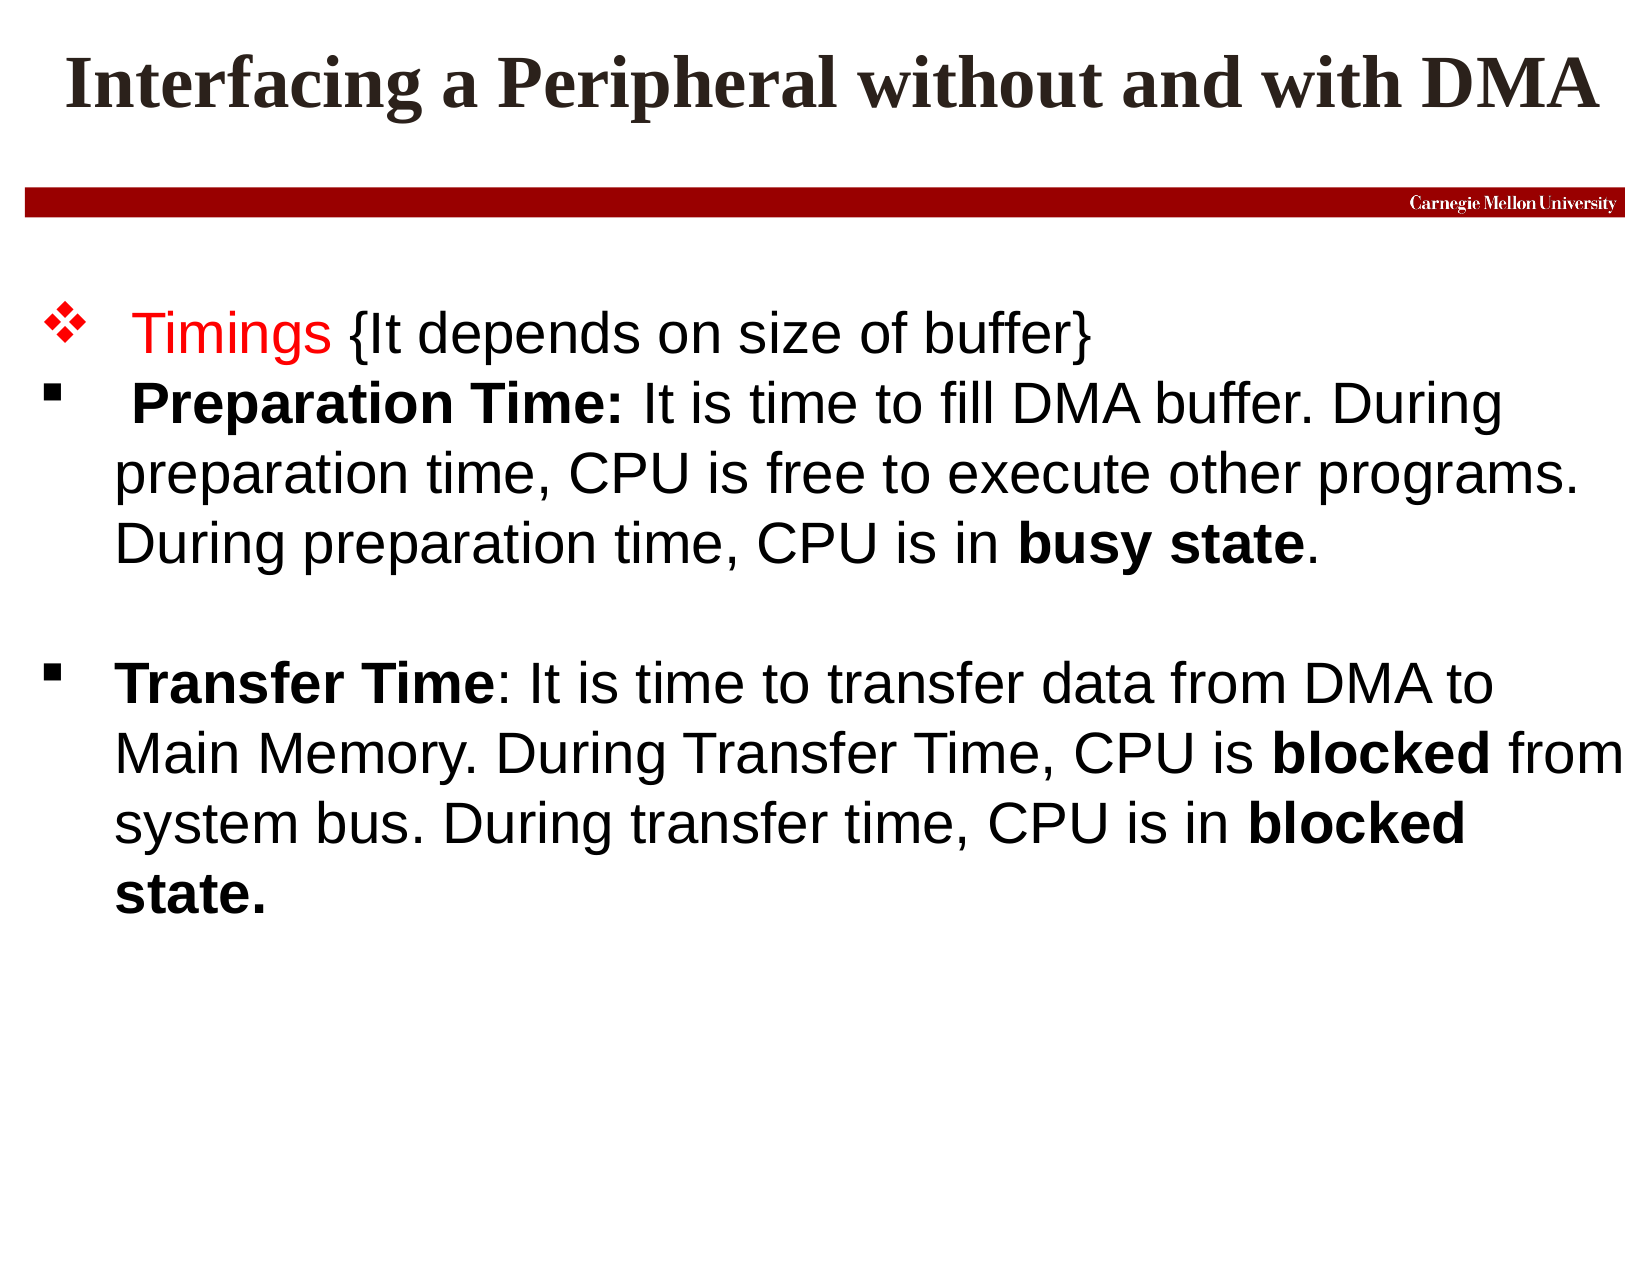

Interfacing a Peripheral without and with DMA
 Timings {It depends on size of buffer}
 Preparation Time: It is time to fill DMA buffer. During preparation time, CPU is free to execute other programs. During preparation time, CPU is in busy state.

Transfer Time: It is time to transfer data from DMA to Main Memory. During Transfer Time, CPU is blocked from system bus. During transfer time, CPU is in blocked state.